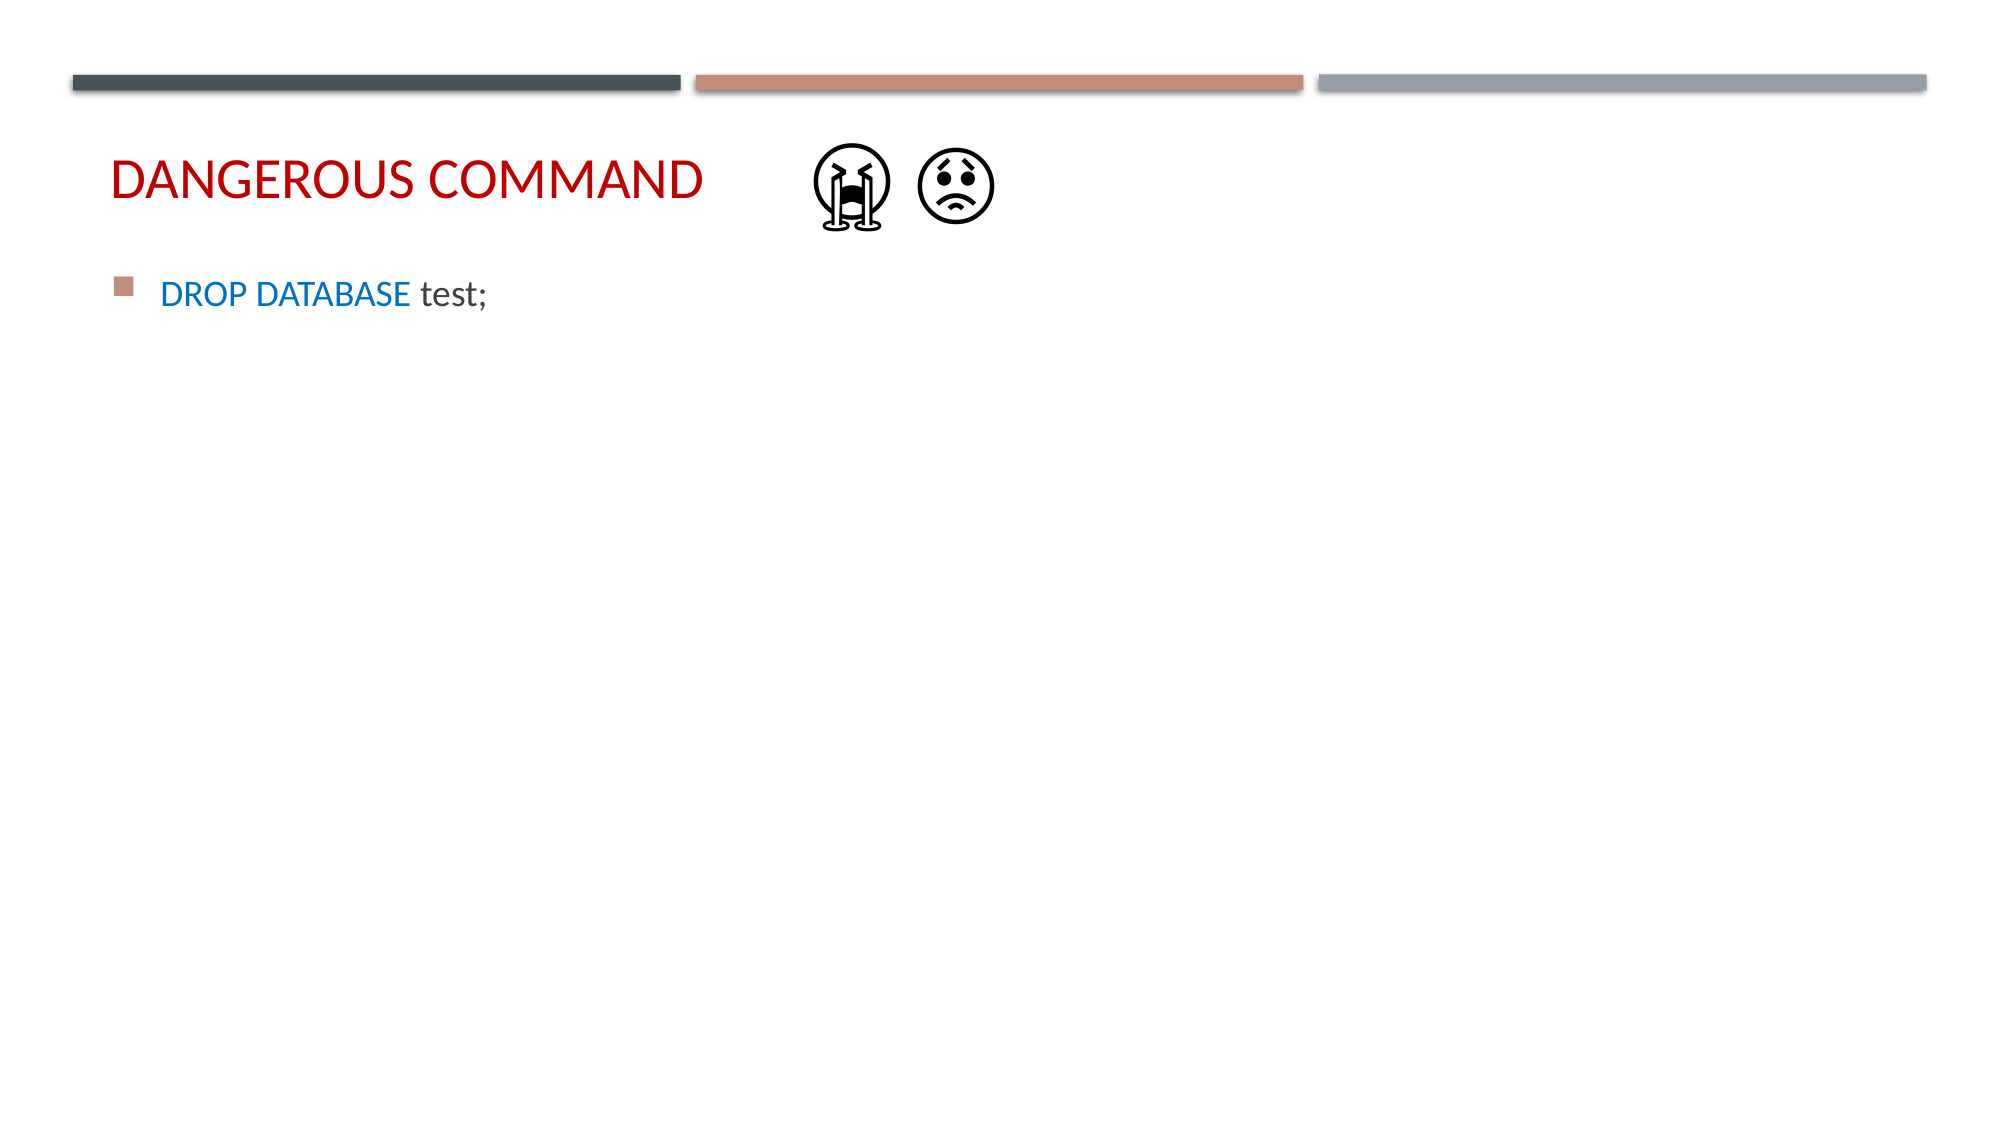

😭 😟
# Dangerous command
DROP DATABASE test;